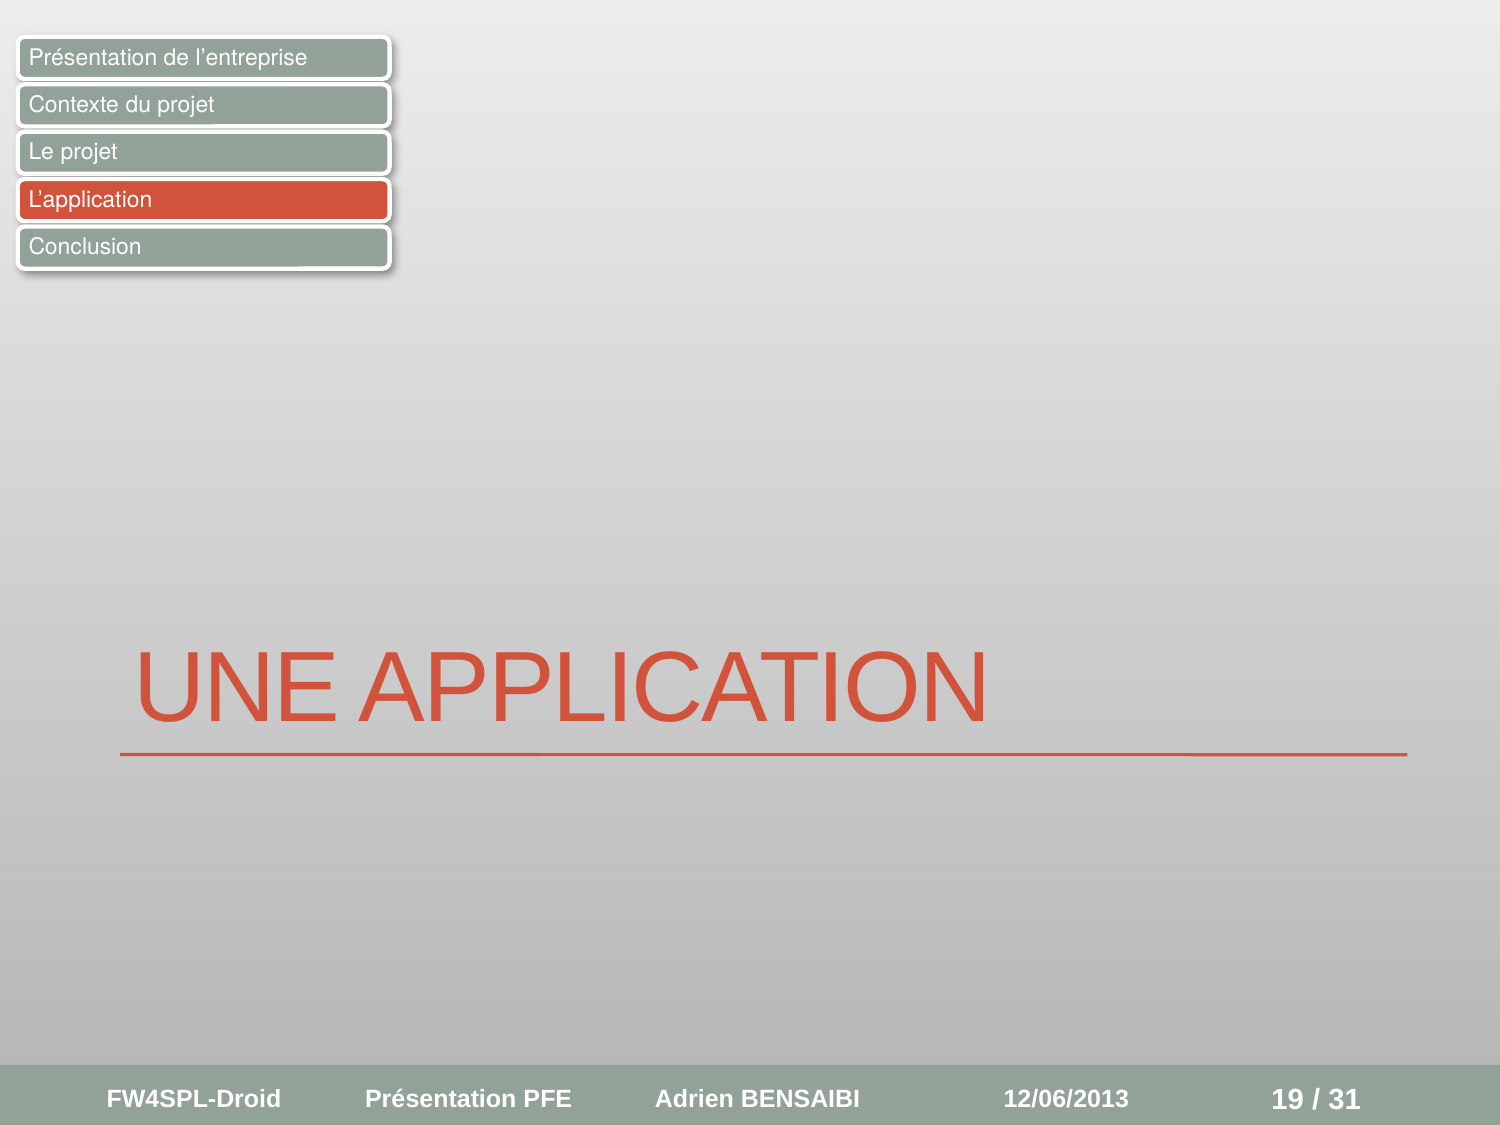

Présentation de l’entreprise
Contexte du projet
Le projet
L’application
Conclusion
# UNE APPLICATION